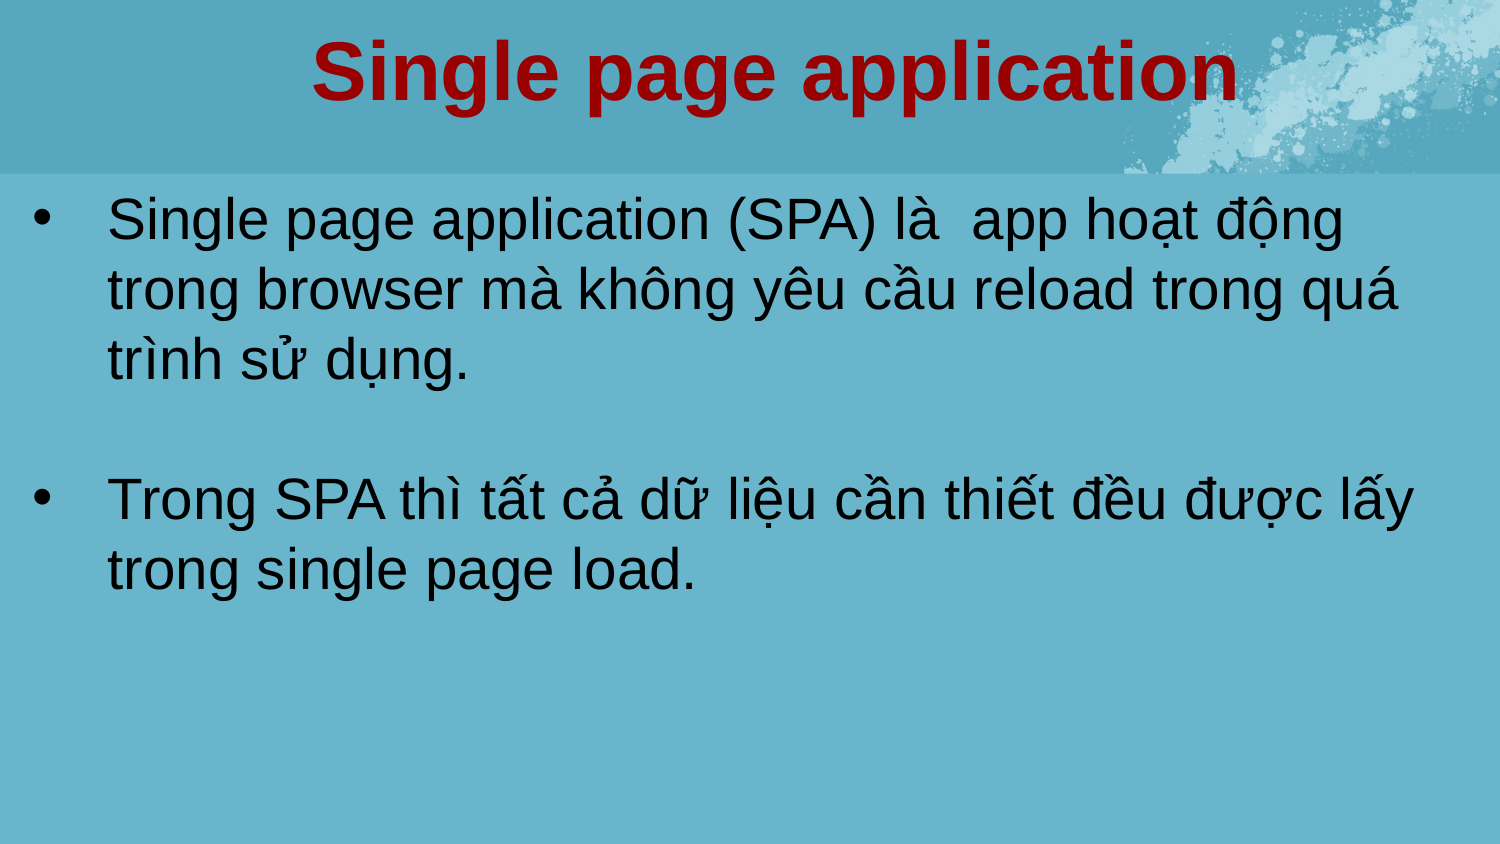

Single page application
Single page application (SPA) là  app hoạt động trong browser mà không yêu cầu reload trong quá trình sử dụng.

Trong SPA thì tất cả dữ liệu cần thiết đều được lấy trong single page load.